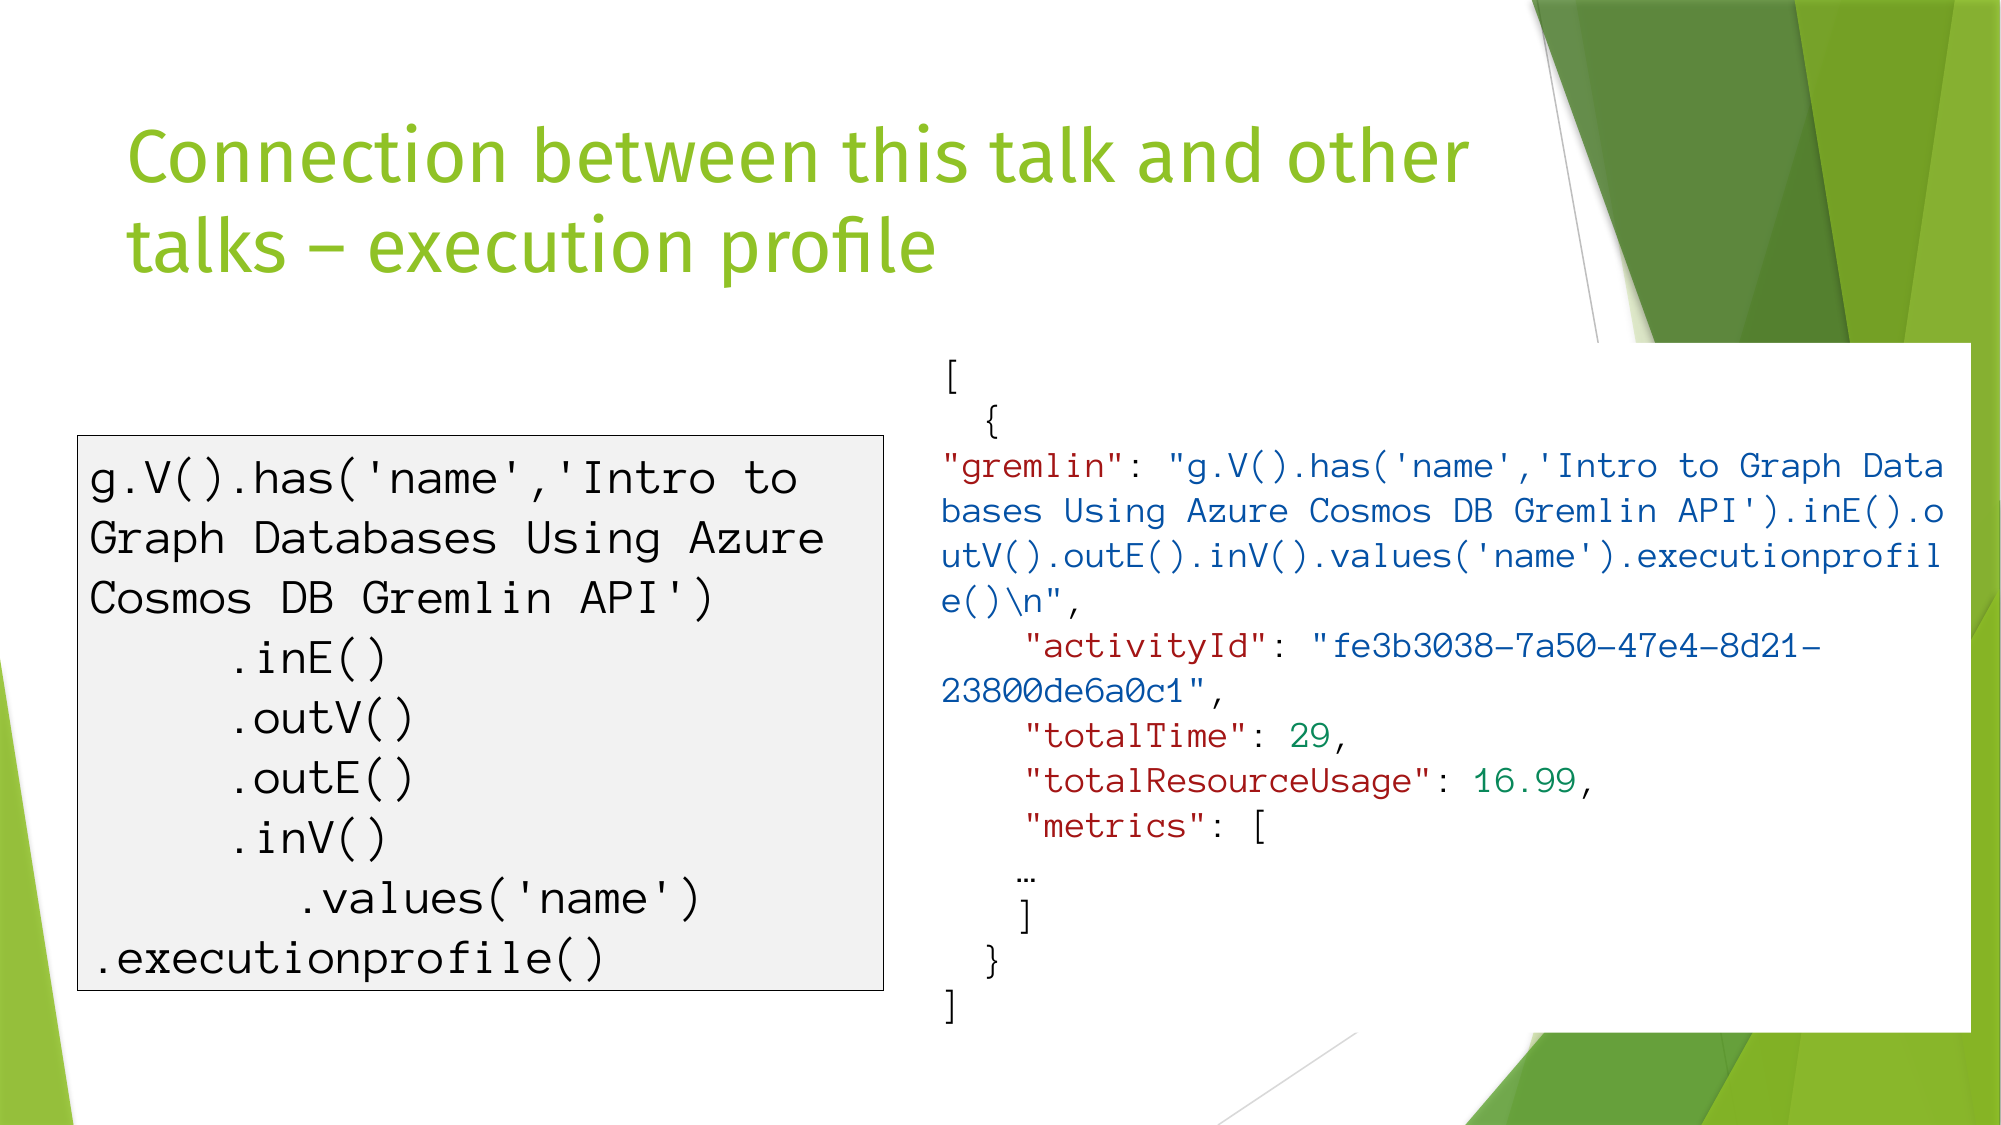

# Connection between this talk and other talks – execution profile
[
  {        	"gremlin": "g.V().has('name','Intro to Graph Databases Using Azure Cosmos DB Gremlin API').inE().outV().outE().inV().values('name').executionprofile()\n",
    "activityId": "fe3b3038-7a50-47e4-8d21-23800de6a0c1",
    "totalTime": 29,
    "totalResourceUsage": 16.99,
    "metrics": [
…
]
  }
]
g.V().has('name','Intro to Graph Databases Using Azure Cosmos DB Gremlin API')
     .inE()
     .outV()
     .outE()
     .inV()
	  .values('name')
.executionprofile()